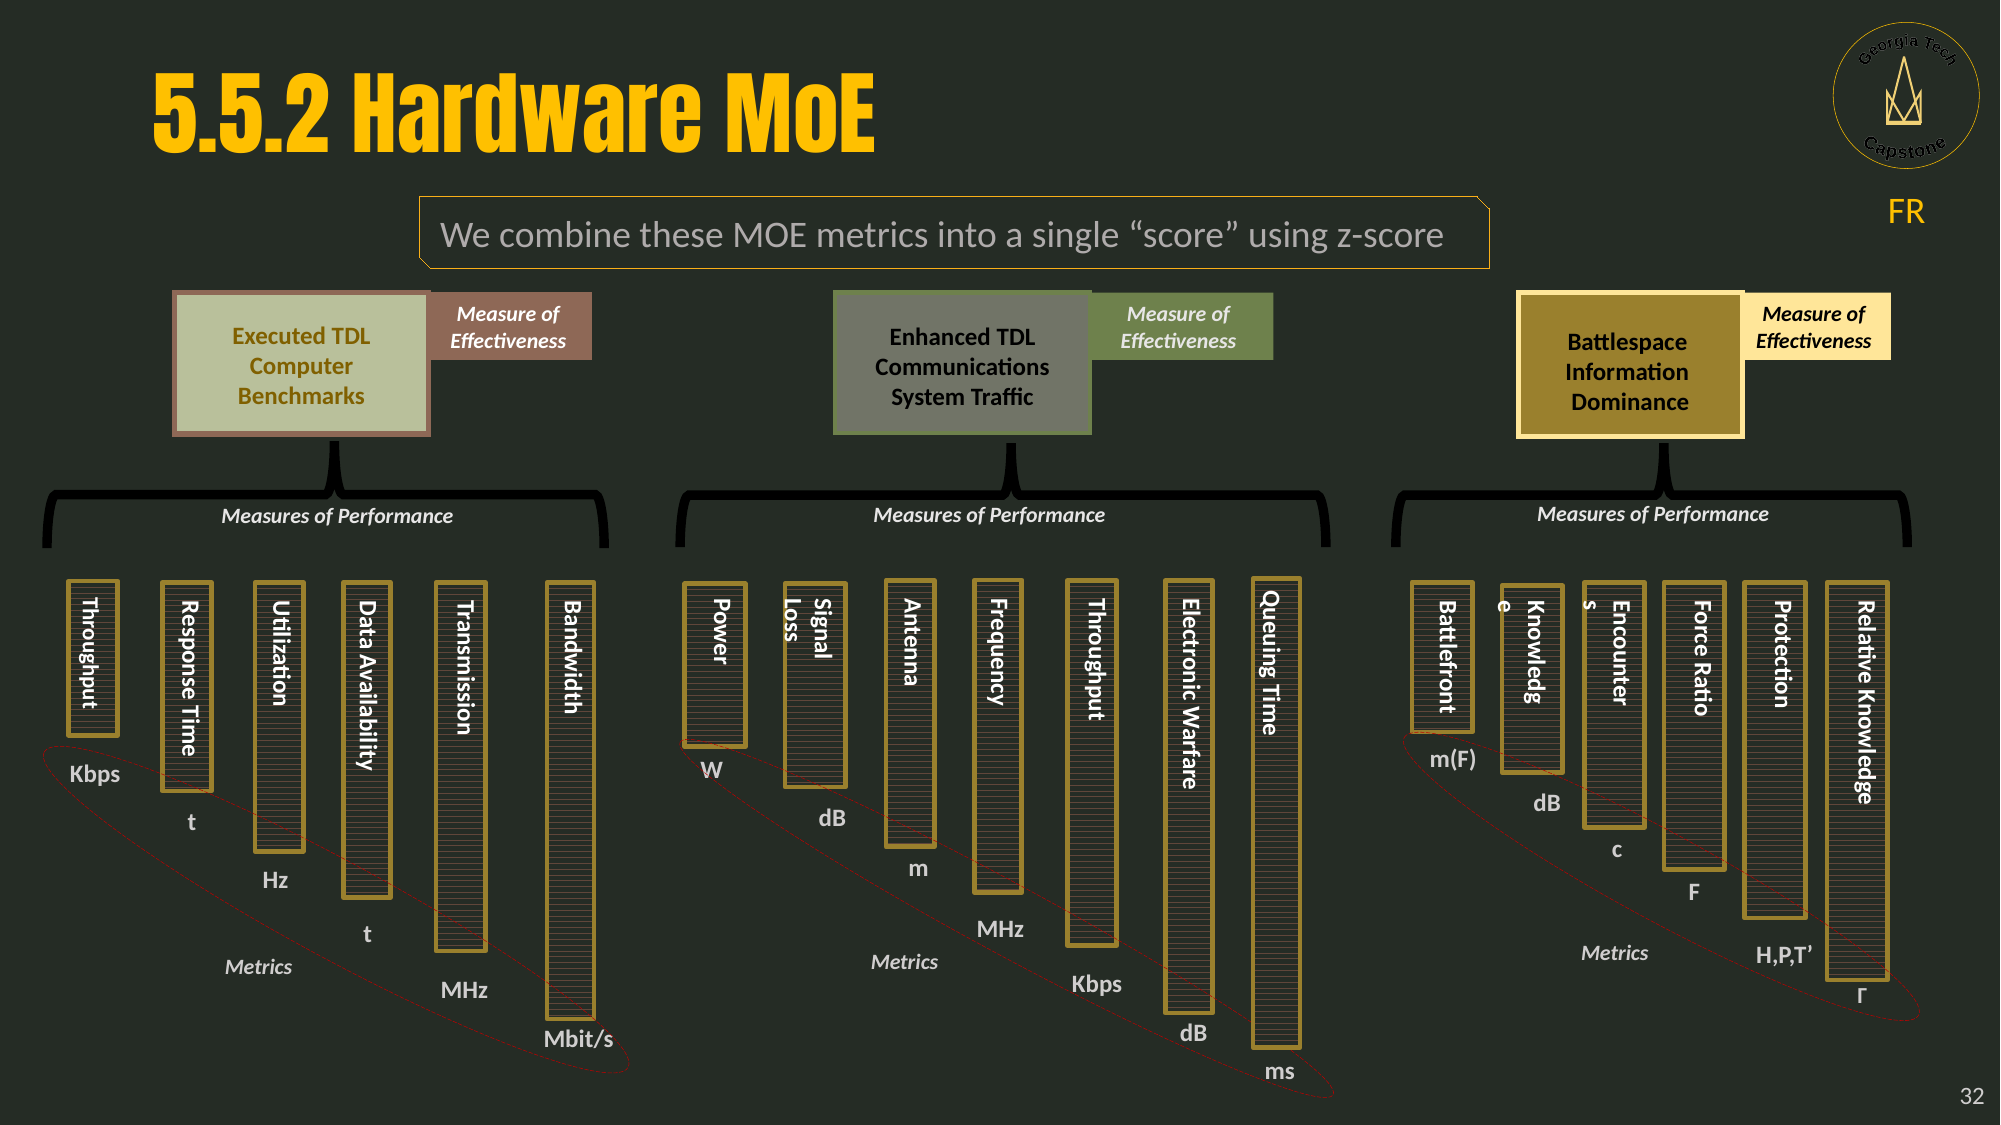

# 5.5.2 Hardware MoE

FR
We combine these MOE metrics into a single “score” using z-score

Measure of Effectiveness

Measure of Effectiveness
Measure of Effectiveness
Executed TDL
Computer
Benchmarks
Enhanced TDL
Communications
System Traffic
Battlespace
Information
Dominance
Measures of Performance
Measures of Performance
Measures of Performance

Queuing Time

Power

Signal Loss
Antenna
Frequency
Throughput
Electronic Warfare

Force Ratio
Battlefront
Knowledge
Encounters
Protection
Relative Knowledge
Data Availability
Response Time
Utilization
Transmission
Bandwidth
Throughput
m(F)
W
Kbps
dB
dB
t
c

m
Hz

F

MHz
Г
t
Metrics
H,P,T’

Metrics
Metrics
Kbps
MHz
Г
dB
Mbit/s
ms
32